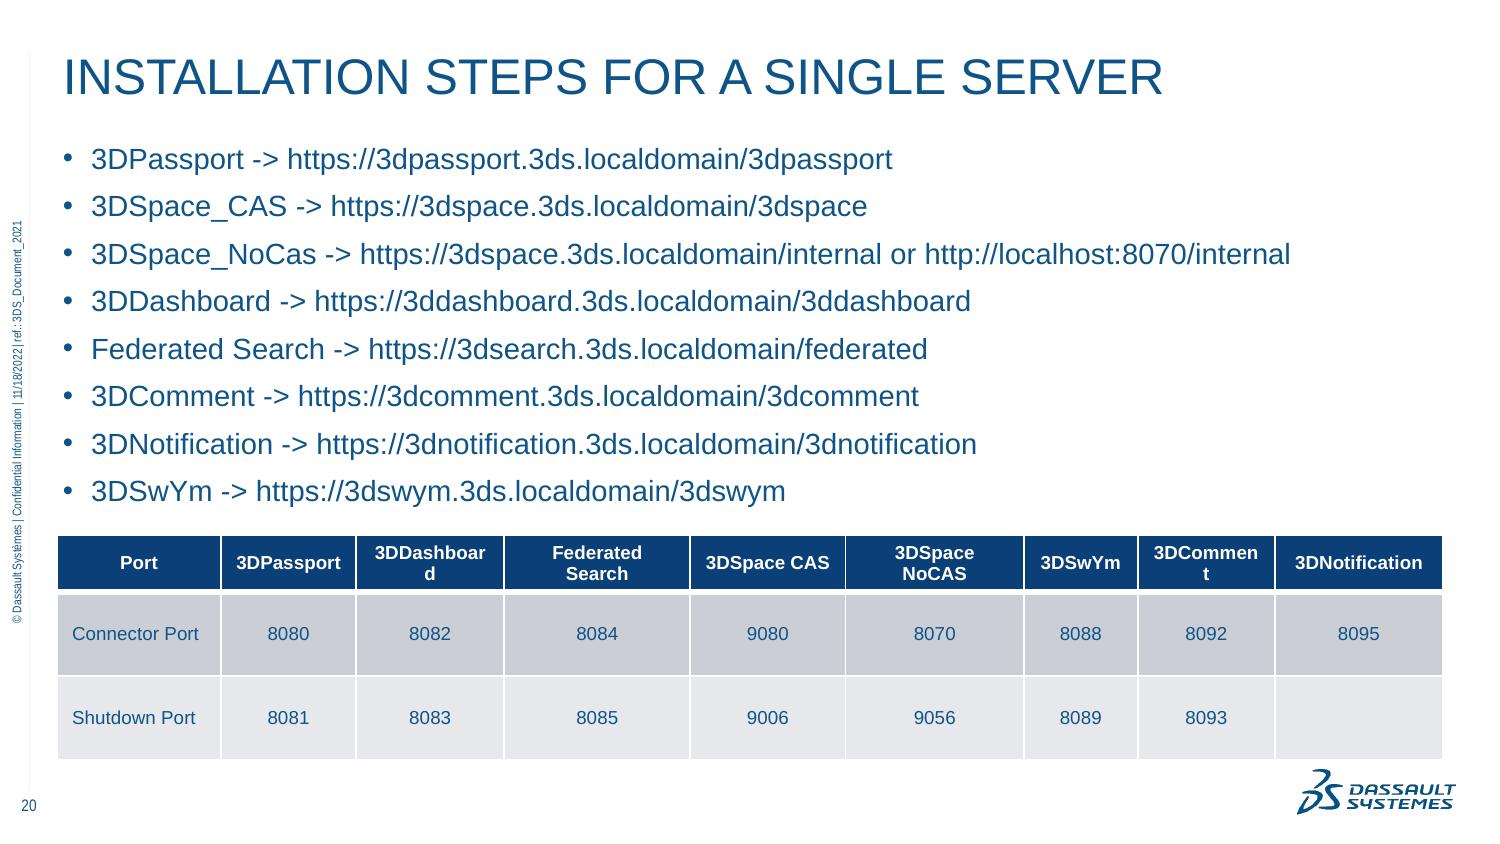

# Installation Steps for a Single Server
3DPassport -> https://3dpassport.3ds.localdomain/3dpassport
3DSpace_CAS -> https://3dspace.3ds.localdomain/3dspace
3DSpace_NoCas -> https://3dspace.3ds.localdomain/internal or http://localhost:8070/internal
3DDashboard -> https://3ddashboard.3ds.localdomain/3ddashboard
Federated Search -> https://3dsearch.3ds.localdomain/federated
3DComment -> https://3dcomment.3ds.localdomain/3dcomment
3DNotification -> https://3dnotification.3ds.localdomain/3dnotification
3DSwYm -> https://3dswym.3ds.localdomain/3dswym
11/18/2022
| Port | 3DPassport | 3DDashboard | Federated Search | 3DSpace CAS | 3DSpace NoCAS | 3DSwYm | 3DComment | 3DNotification |
| --- | --- | --- | --- | --- | --- | --- | --- | --- |
| Connector Port | 8080 | 8082 | 8084 | 9080 | 8070 | 8088 | 8092 | 8095 |
| Shutdown Port | 8081 | 8083 | 8085 | 9006 | 9056 | 8089 | 8093 |  |